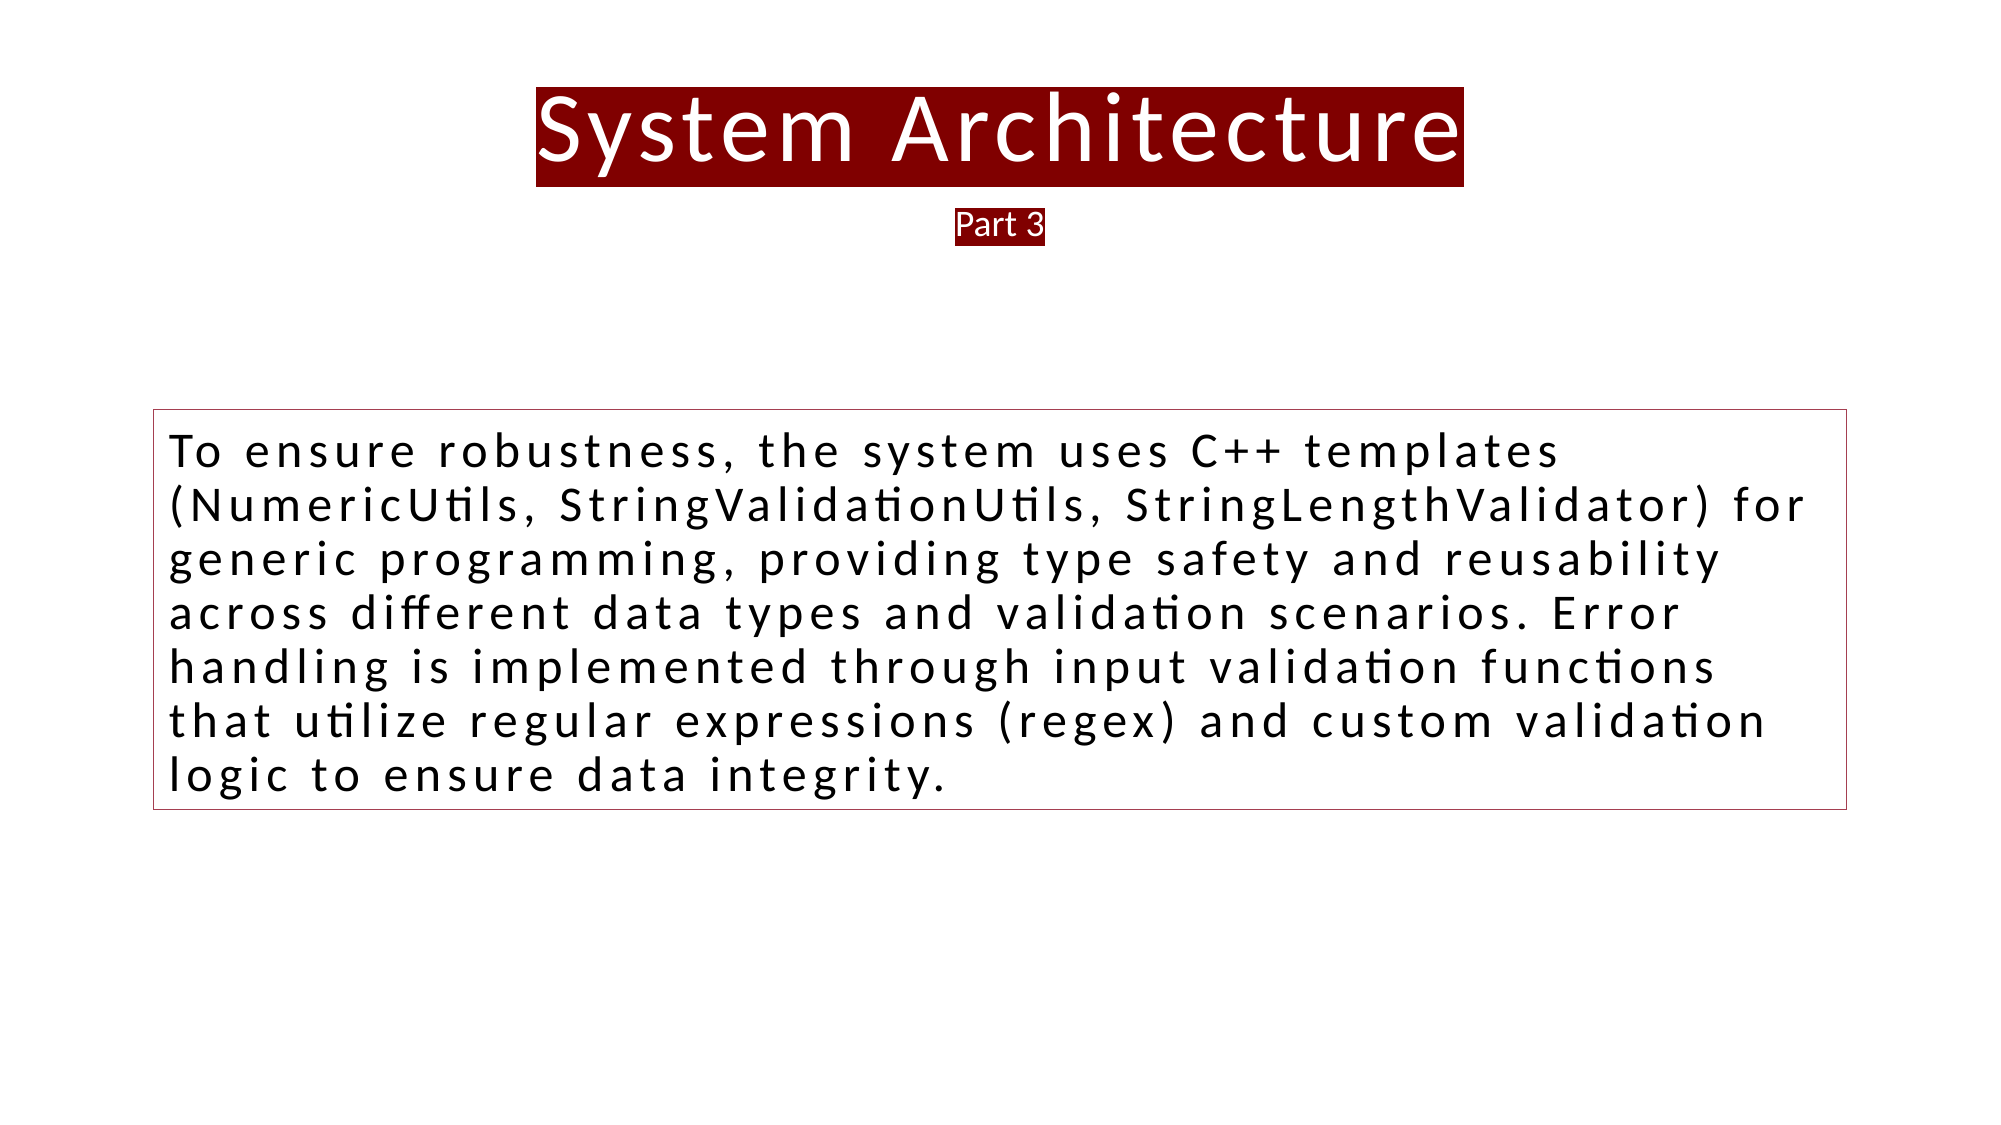

System Architecture
Part 3
To ensure robustness, the system uses C++ templates (NumericUtils, StringValidationUtils, StringLengthValidator) for generic programming, providing type safety and reusability across different data types and validation scenarios. Error handling is implemented through input validation functions that utilize regular expressions (regex) and custom validation logic to ensure data integrity.